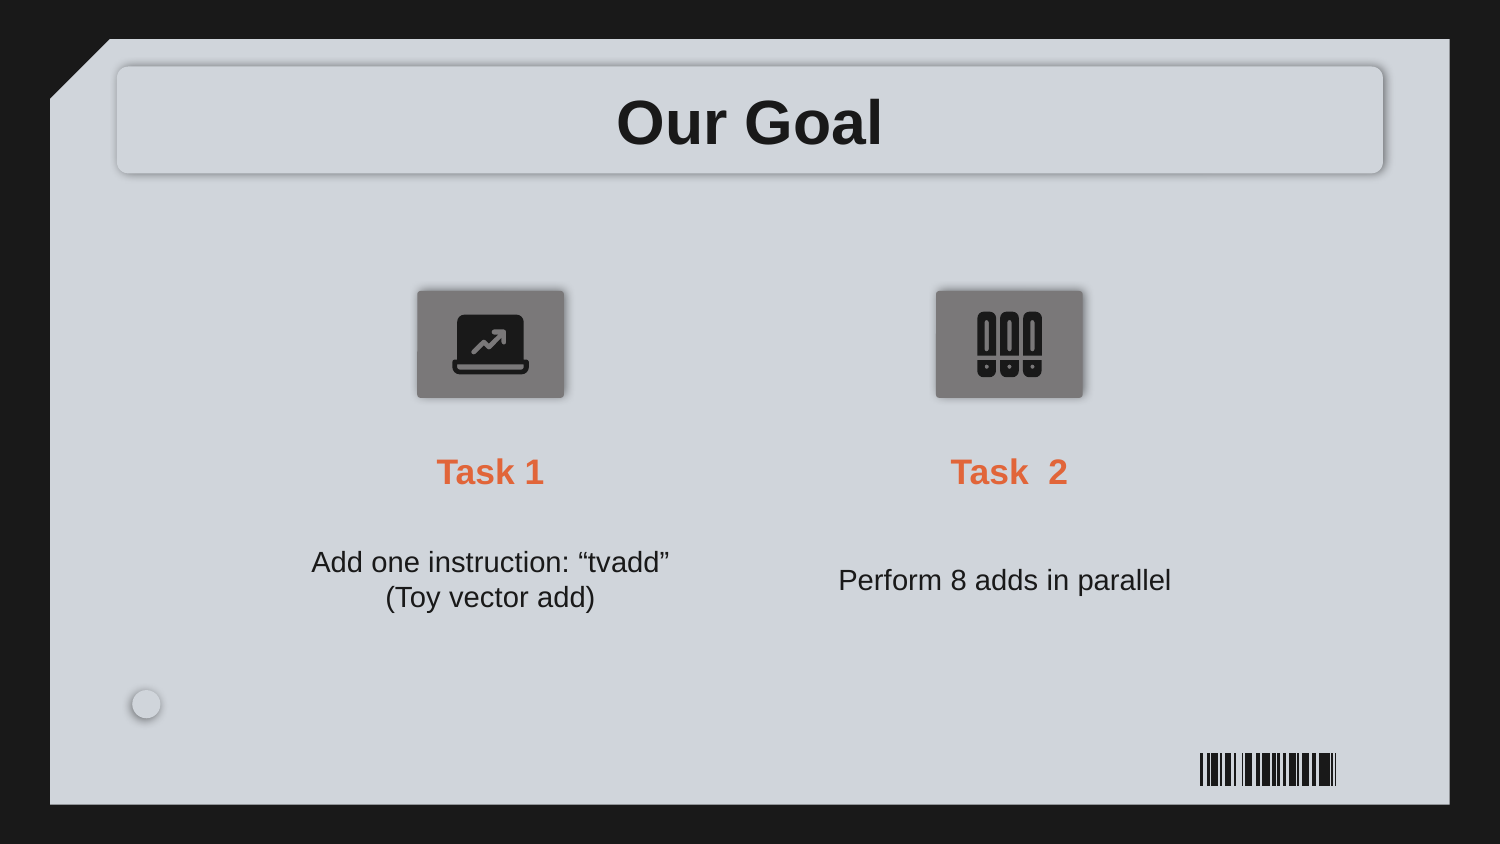

# Our Goal

Task  2
Task 1
Add one instruction: “tvadd”
(Toy vector add)
Perform 8 adds in parallel